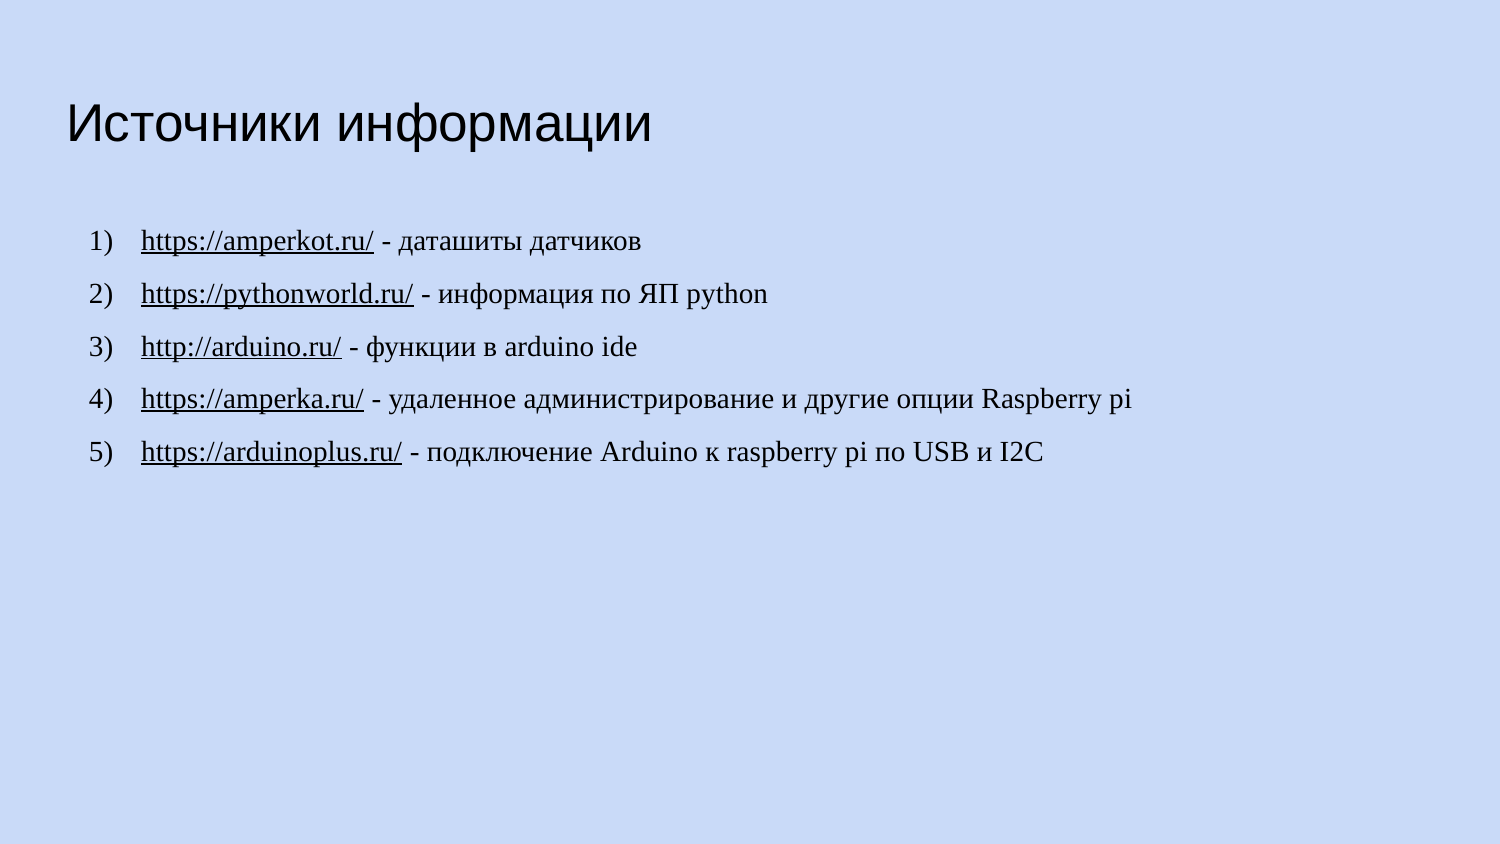

# Источники информации
https://amperkot.ru/ - даташиты датчиков
https://pythonworld.ru/ - информация по ЯП python
http://arduino.ru/ - функции в arduino ide
https://amperka.ru/ - удаленное администрирование и другие опции Raspberry pi
https://arduinoplus.ru/ - подключение Arduino к raspberry pi по USB и I2C